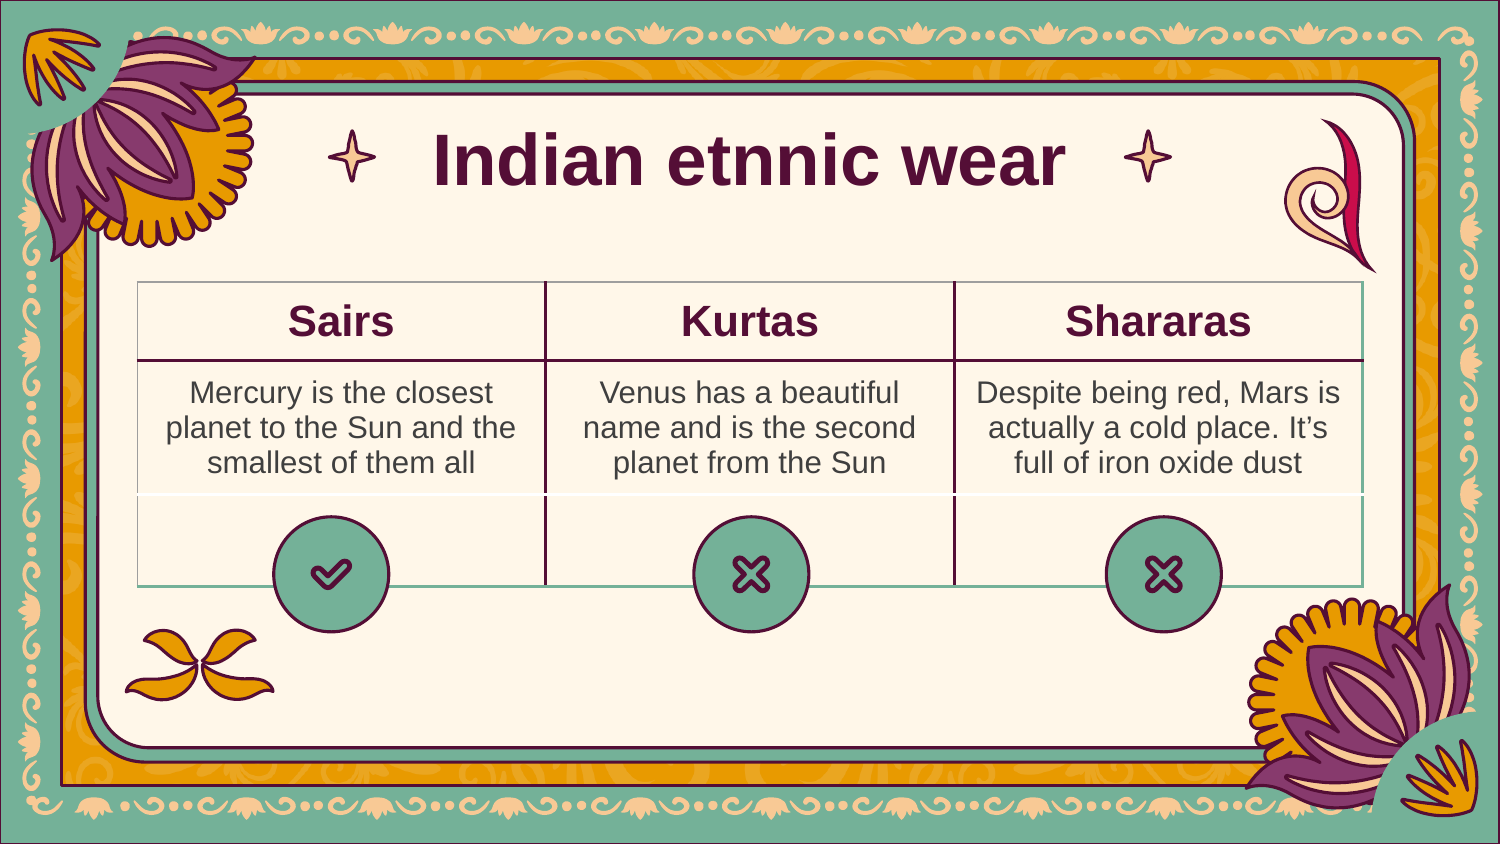

# Indian etnnic wear

| Sairs | Kurtas | Shararas |
| --- | --- | --- |
| Mercury is the closest planet to the Sun and the smallest of them all | Venus has a beautiful name and is the second planet from the Sun | Despite being red, Mars is actually a cold place. It’s full of iron oxide dust |
|  |  |  |